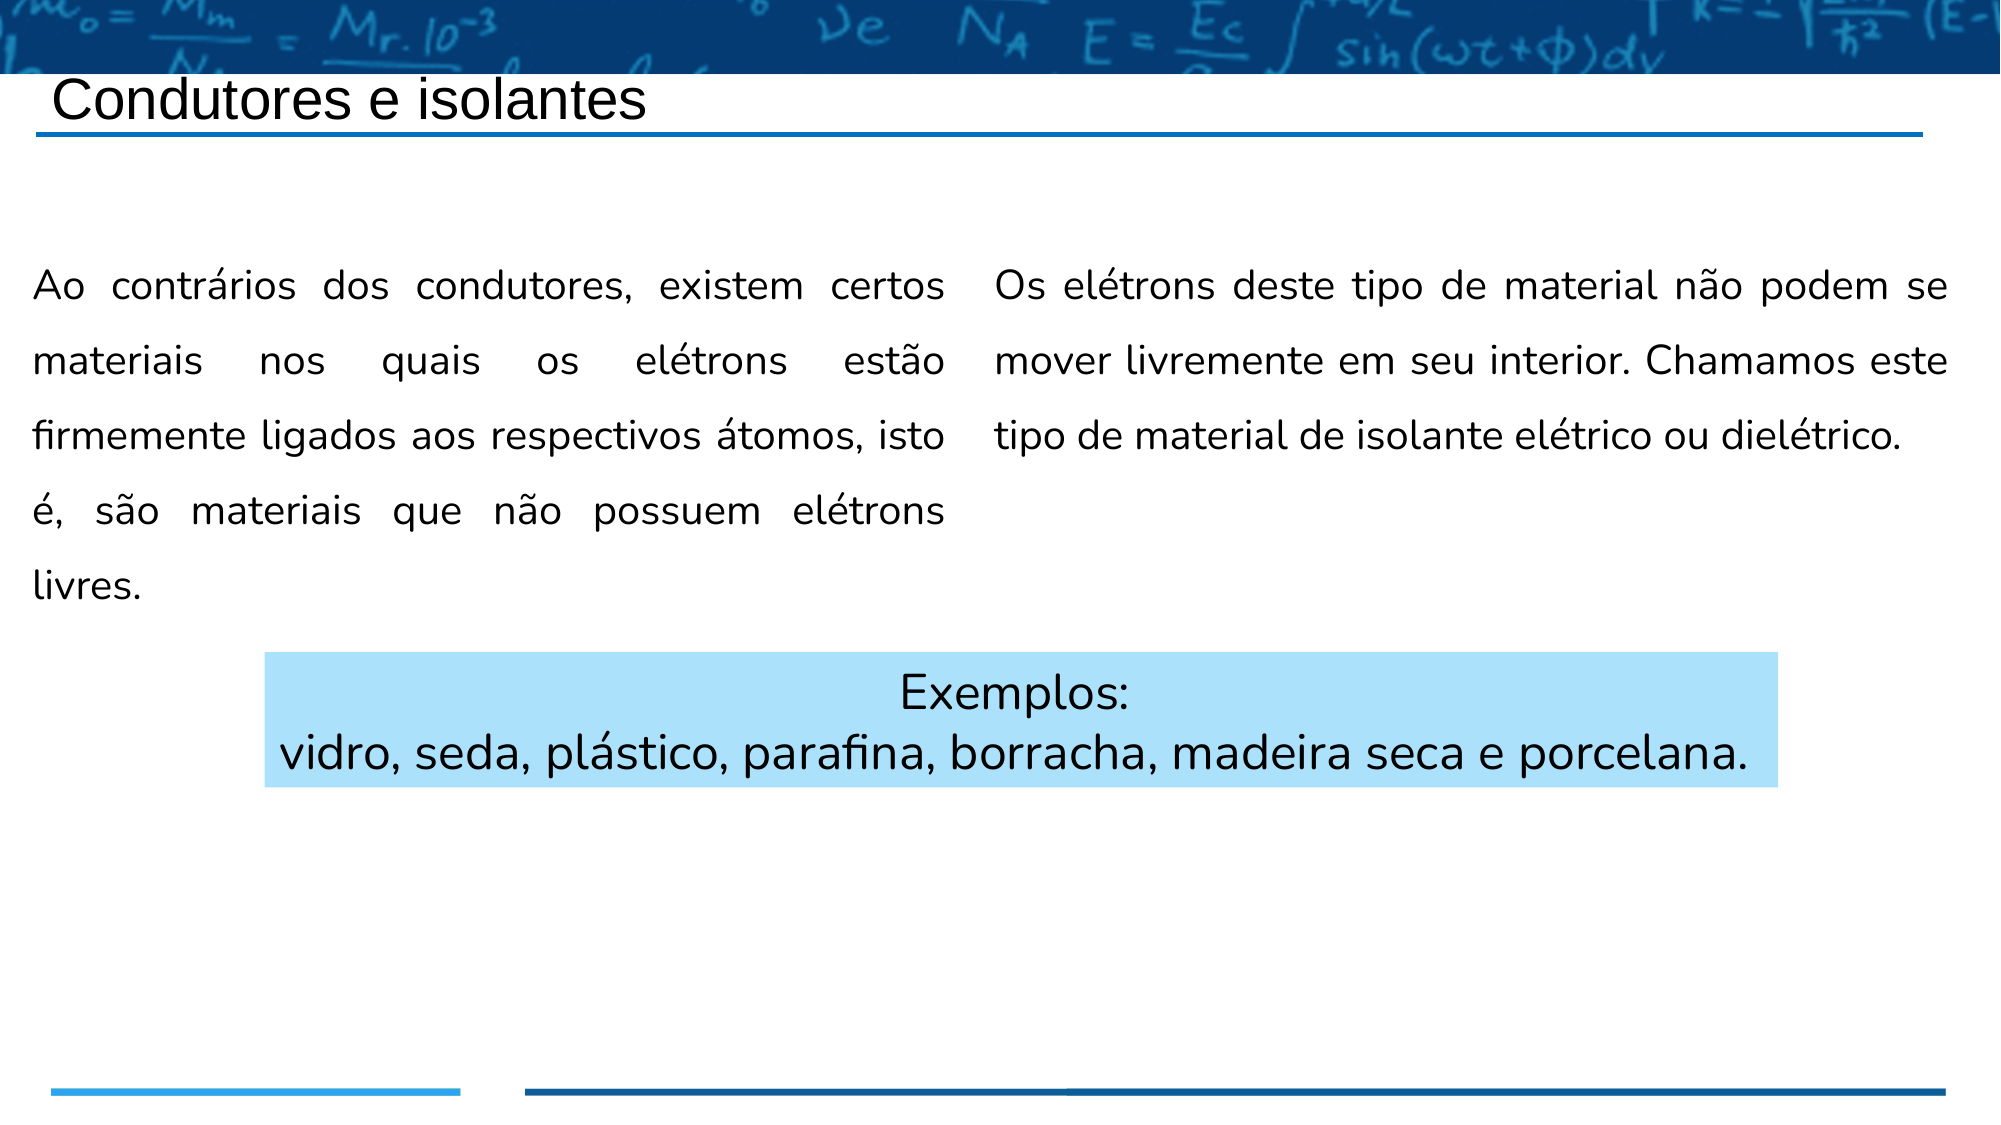

Condutores e isolantes
Ao contrários dos condutores, existem certos materiais nos quais os elétrons estão firmemente ligados aos respectivos átomos, isto é, são materiais que não possuem elétrons livres.
Os elétrons deste tipo de material não podem se mover livremente em seu interior. Chamamos este tipo de material de isolante elétrico ou dielétrico.
Exemplos:
vidro, seda, plástico, parafina, borracha, madeira seca e porcelana.